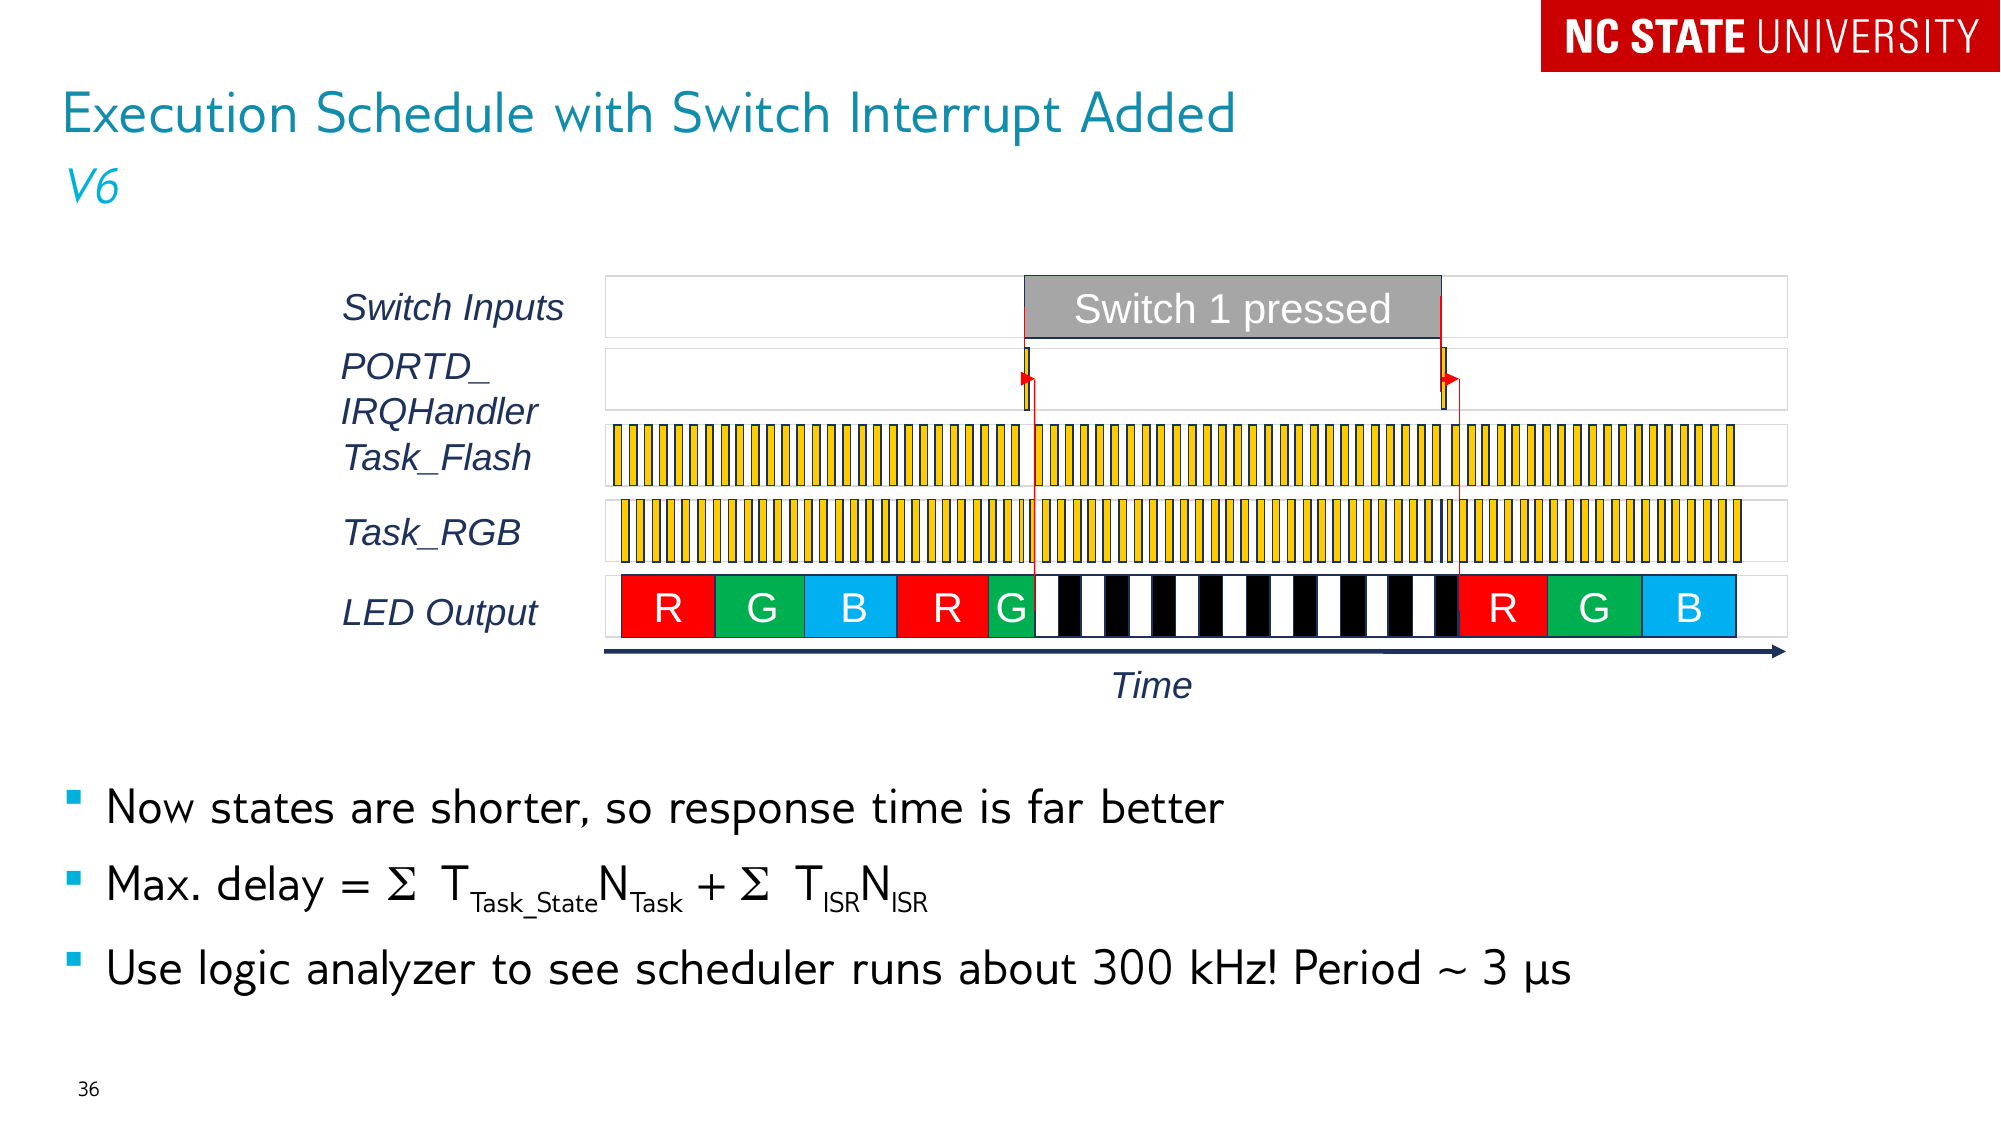

# Execution Schedule with Switch Interrupt Added
V6
Switch Inputs
Switch 1 pressed

PORTD_ IRQHandler

Task_Flash

Task_RGB

R
G
B
R
G
B
R
G

LED Output

Time
Now states are shorter, so response time is far better
Max. delay = Σ TTask_StateNTask + Σ TISRNISR
Use logic analyzer to see scheduler runs about 300 kHz! Period ~ 3 µs